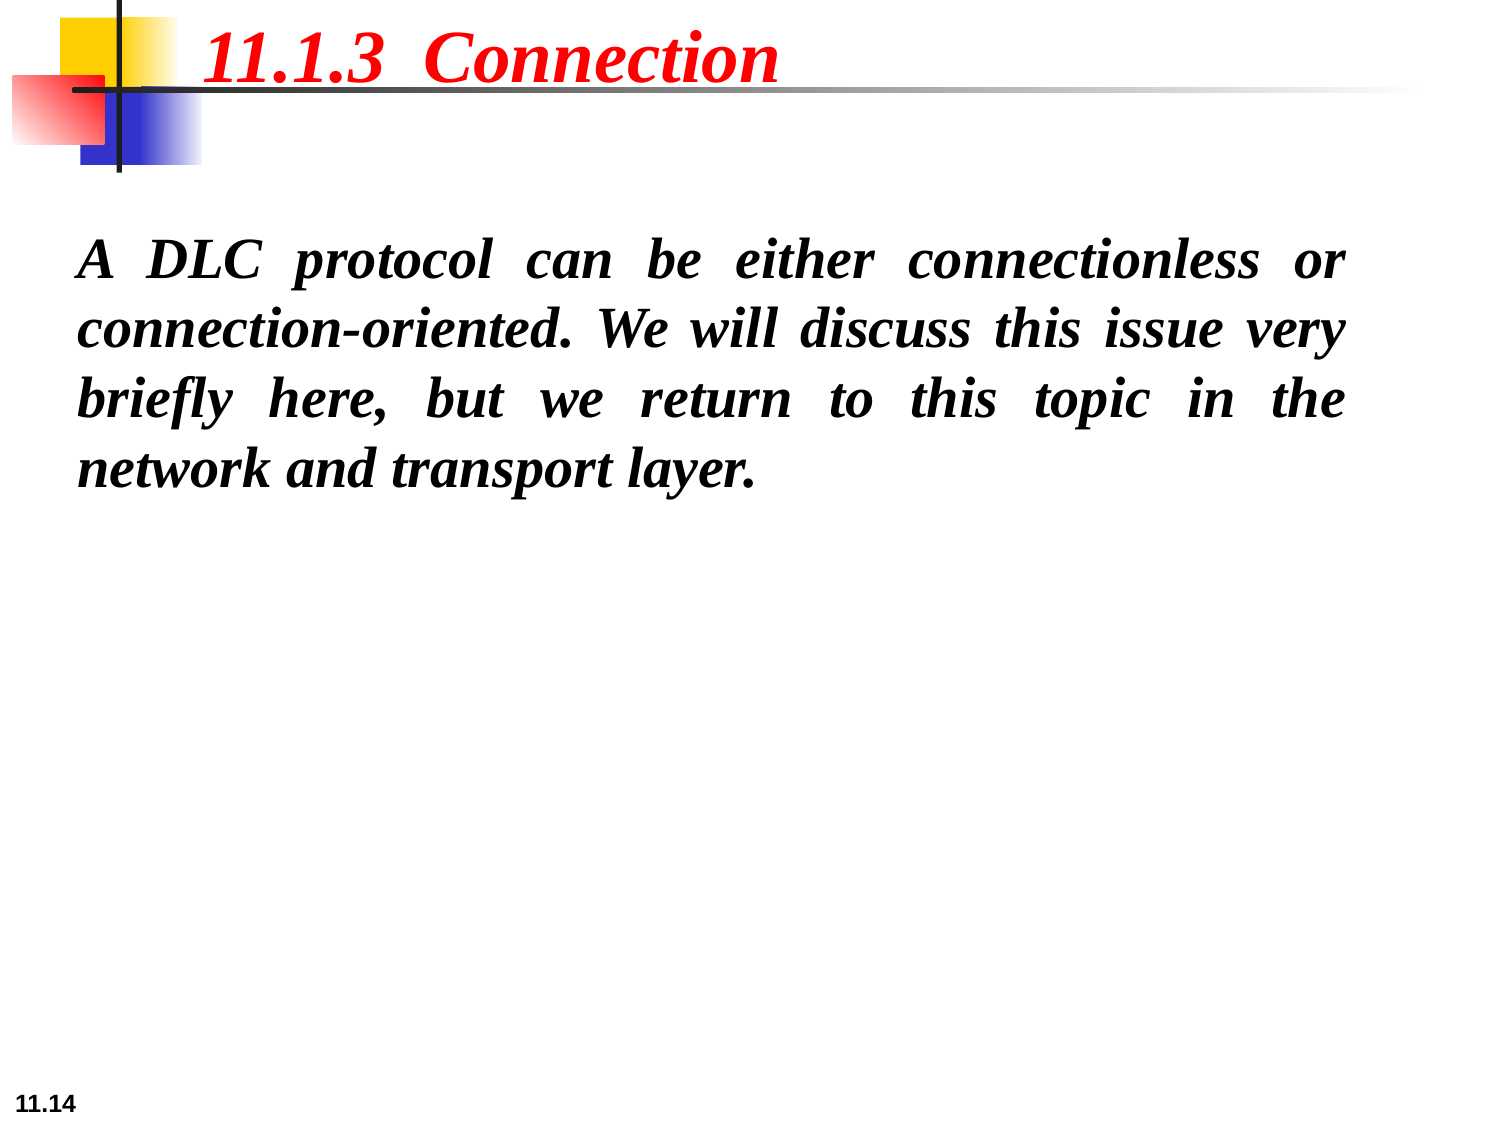

11.1.3  Connection

A DLC protocol can be either connectionless or connection-oriented. We will discuss this issue very briefly here, but we return to this topic in the network and transport layer.
11.14